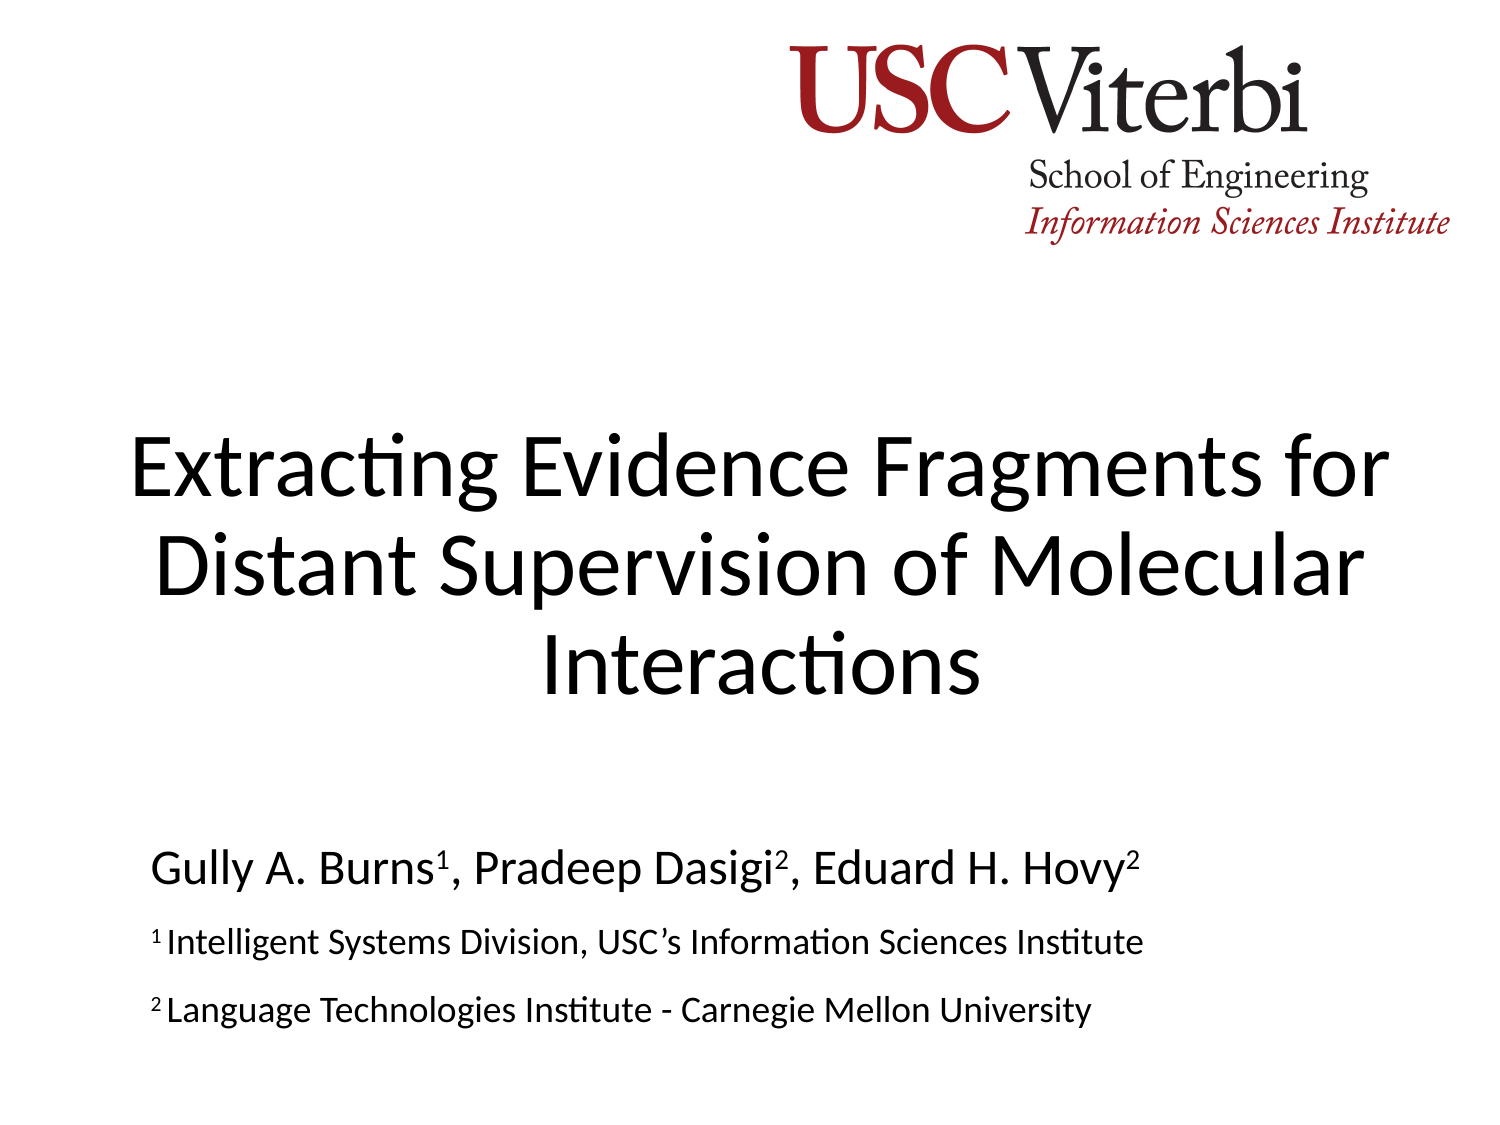

Extracting Evidence Fragments for Distant Supervision of Molecular Interactions
Gully A. Burns1, Pradeep Dasigi2, Eduard H. Hovy2
1 Intelligent Systems Division, USC’s Information Sciences Institute
2 Language Technologies Institute - Carnegie Mellon University